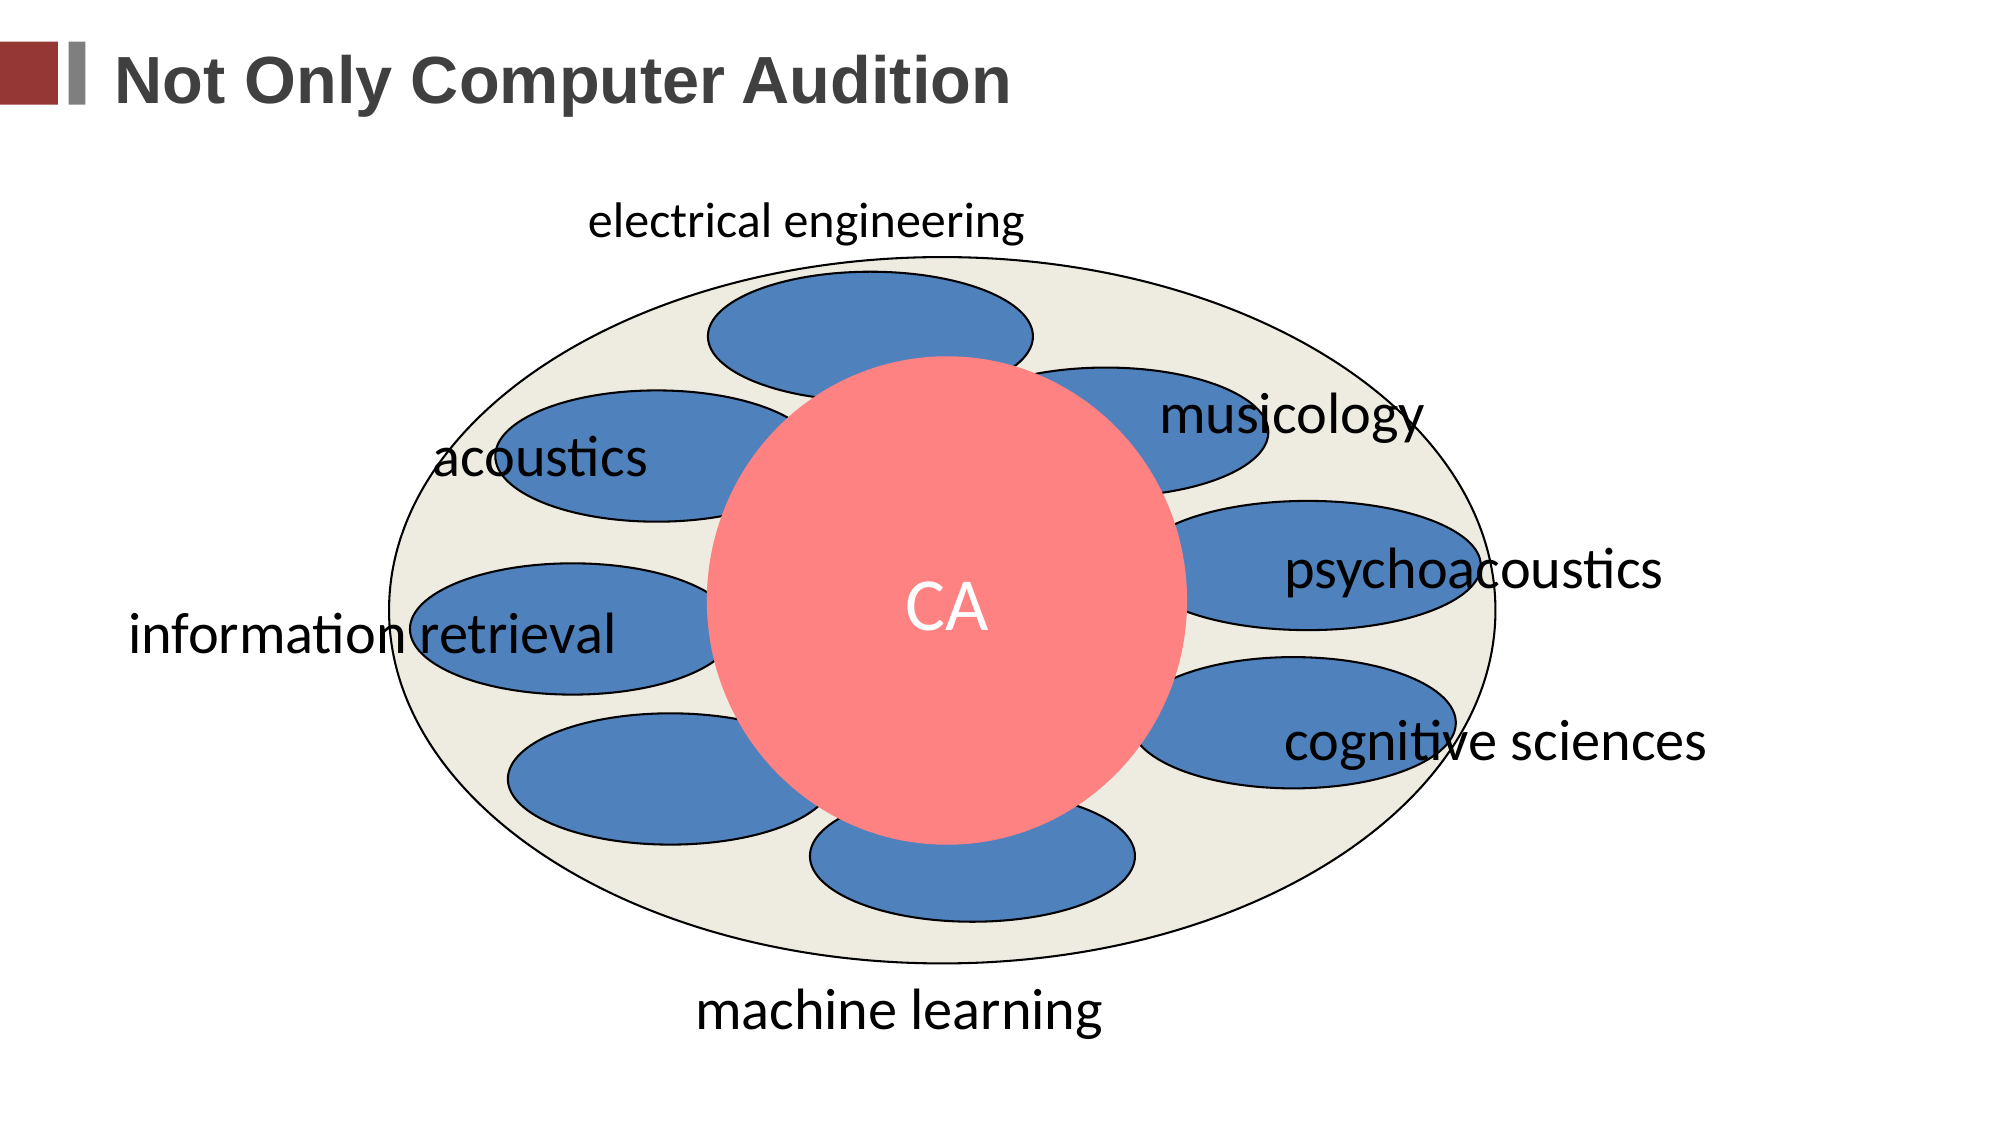

Not Only Computer Audition

electrical engineering

CA

 musicology

acoustics

psychoacoustics

information retrieval

cognitive sciences

machine learning